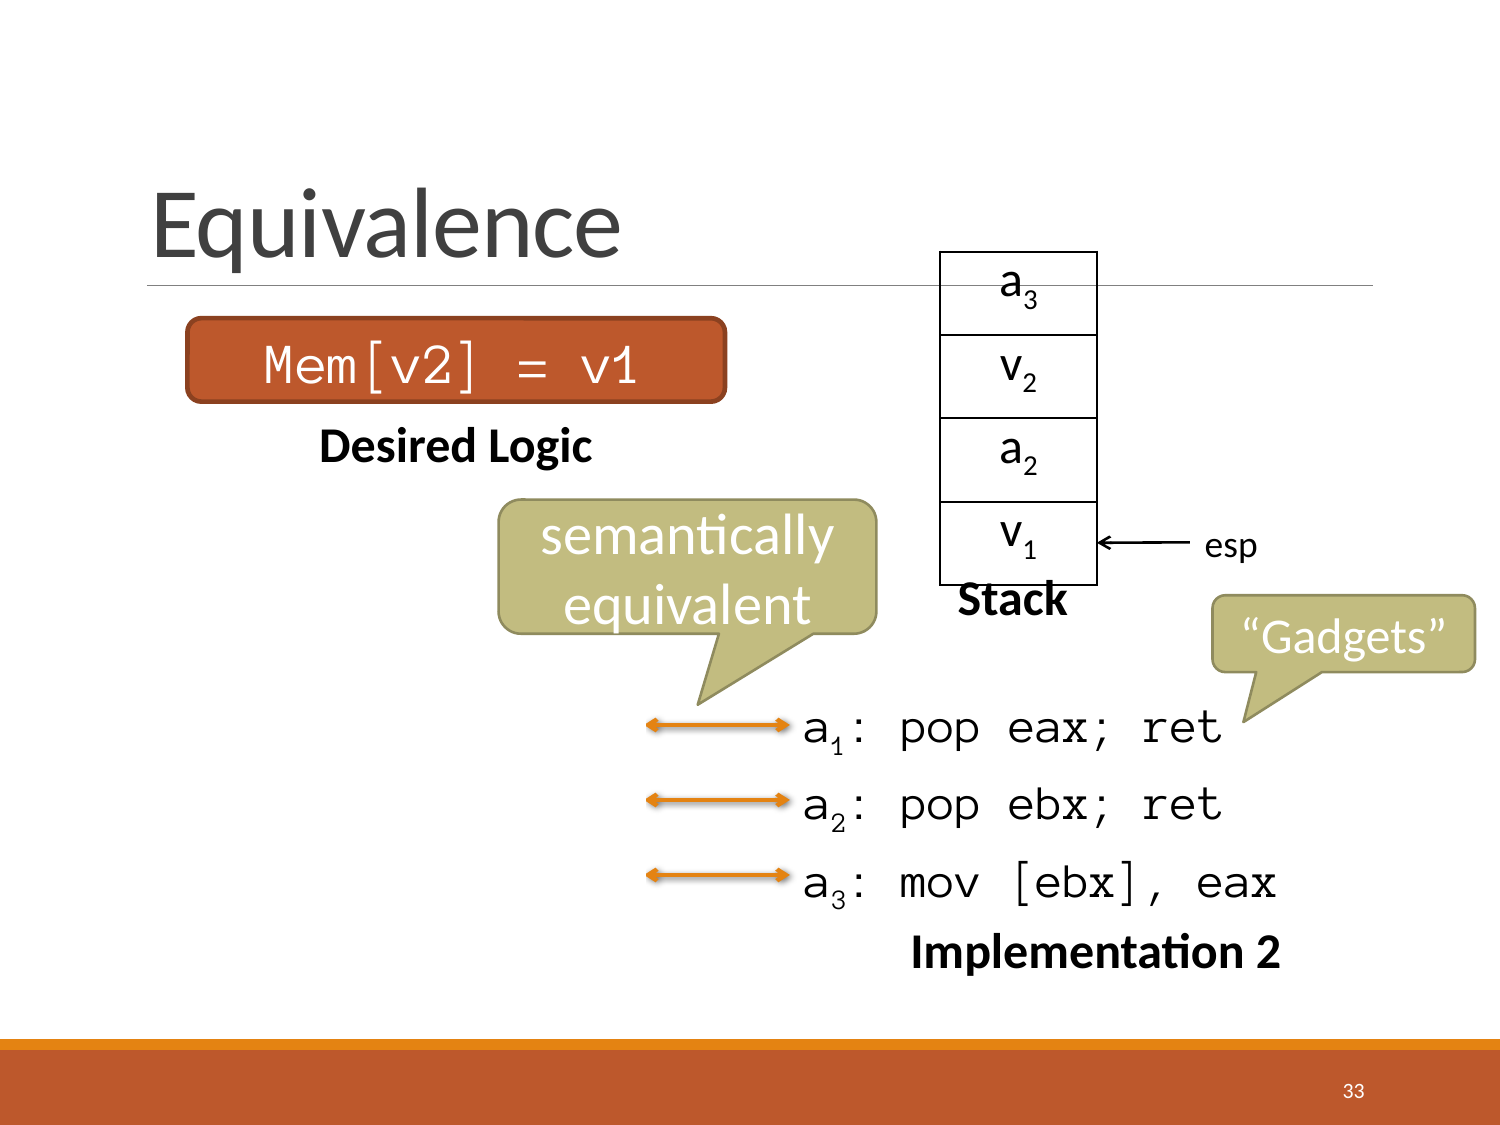

# Equivalence
| a3 |
| --- |
| v2 |
| a2 |
| v1 |
Mem[v2] = v1
Desired Logic
semantically equivalent
esp
Stack
“Gadgets”

a1: mov eax, [esp]
a2: mov ebx, [esp+8]
a3: mov [ebx], eax
Implementation 1
a1: pop eax; ret
a2: pop ebx; ret
a3: mov [ebx], eax
Implementation 2
33